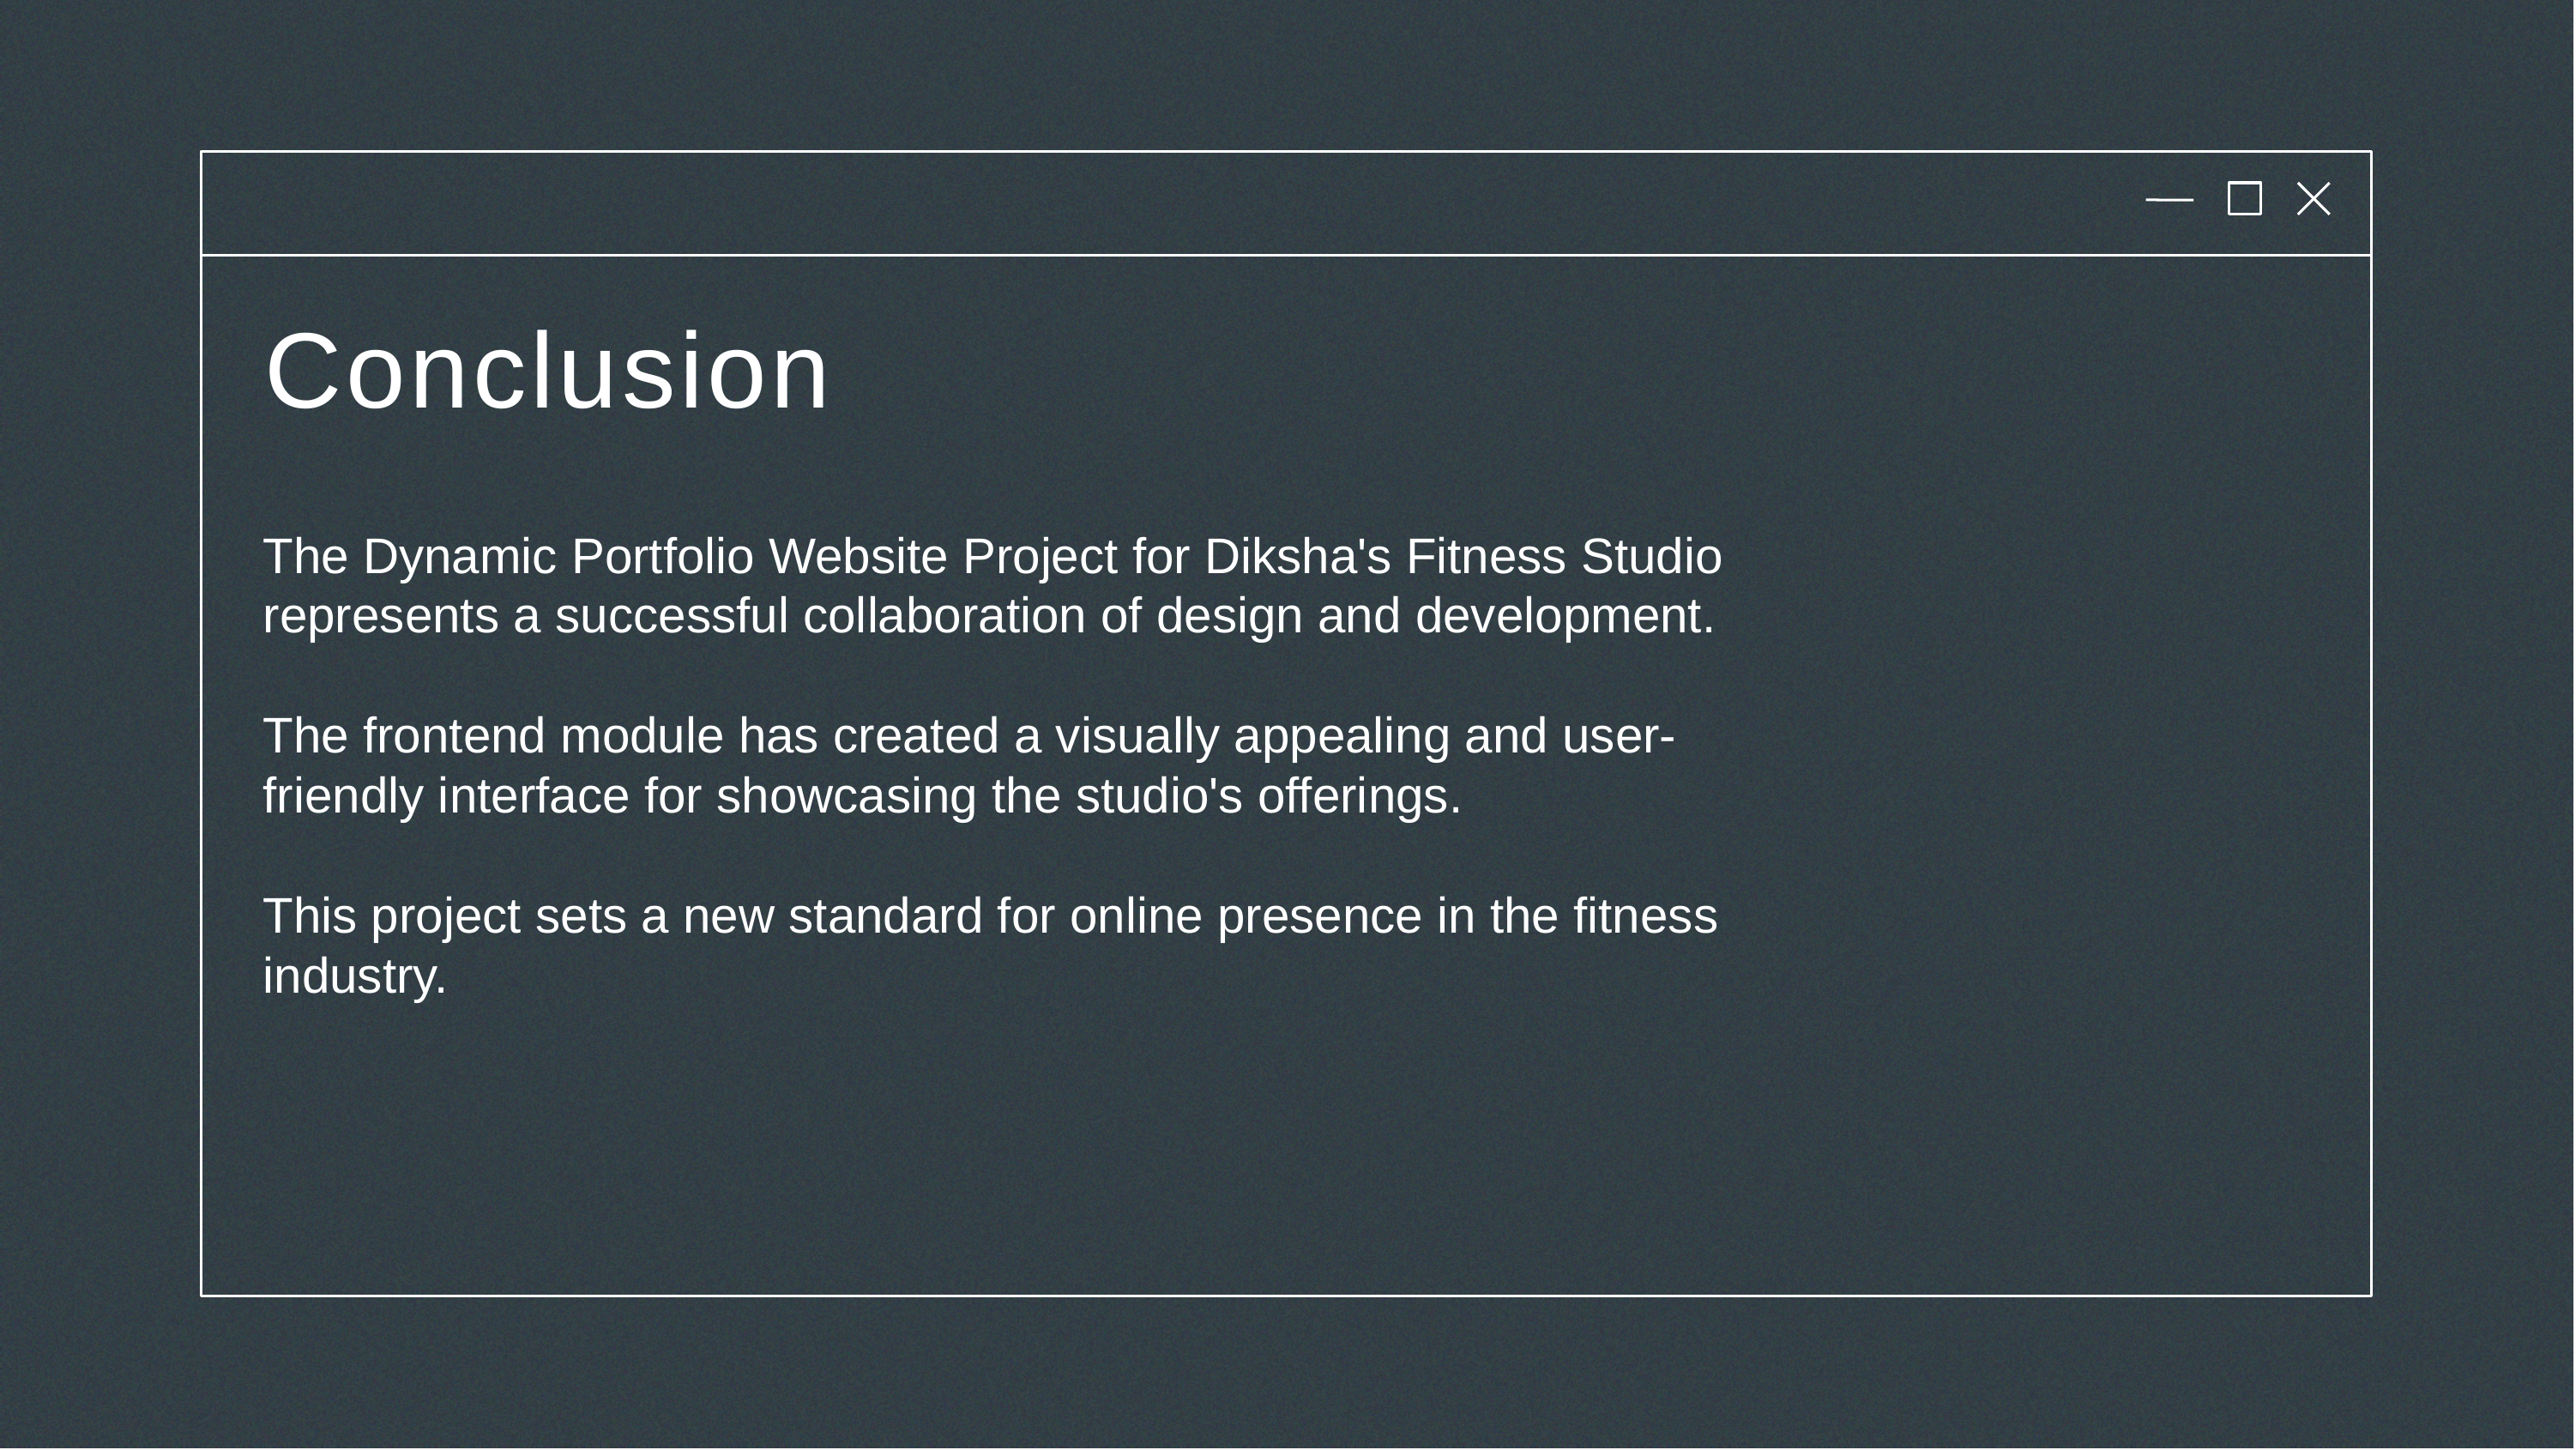

# Conclusion
The Dynamic Portfolio Website Project for Diksha's Fitness Studio represents a successful collaboration of design and development.

The frontend module has created a visually appealing and user-friendly interface for showcasing the studio's offerings.

This project sets a new standard for online presence in the fitness industry.